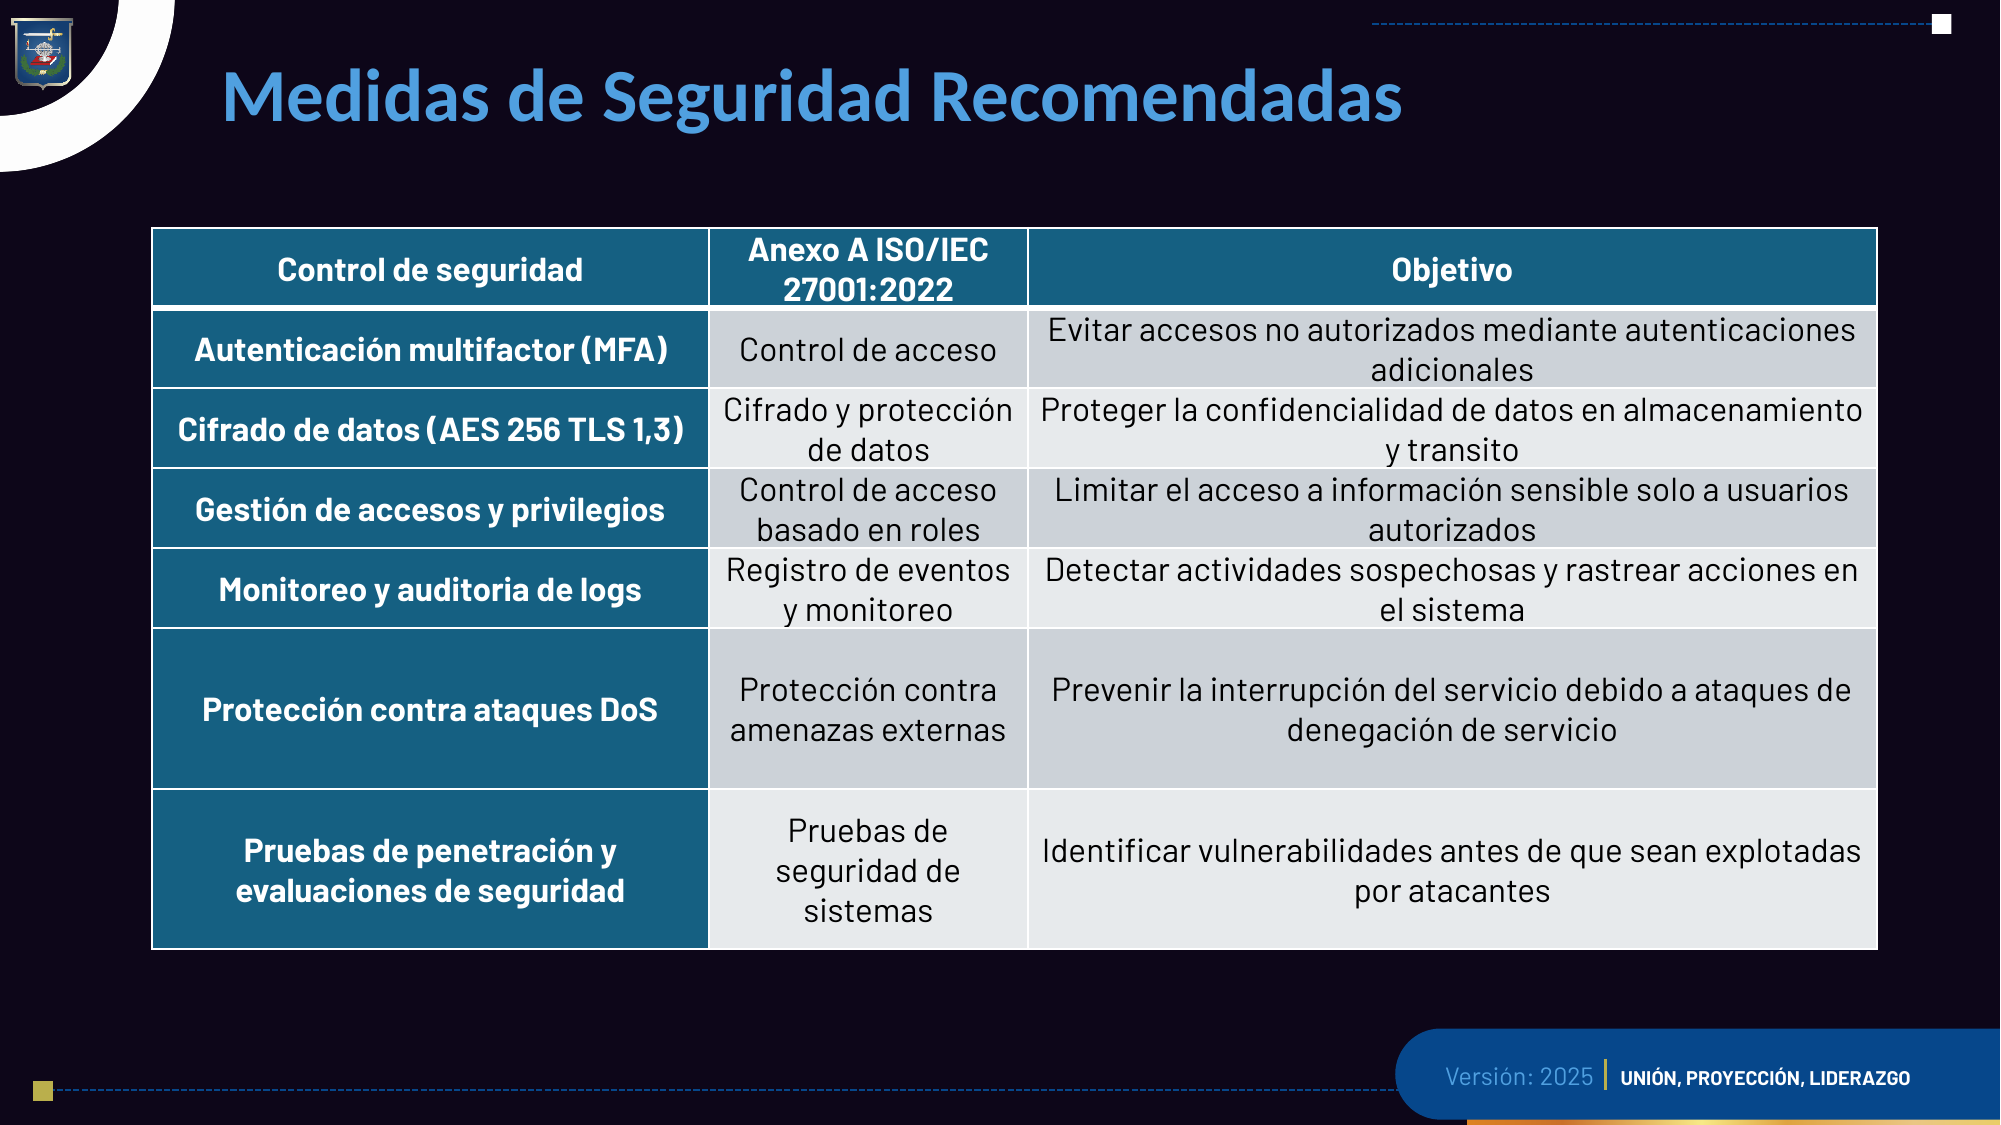

Medidas de Seguridad Recomendadas
| Control de seguridad | Anexo A ISO/IEC 27001:2022 | Objetivo |
| --- | --- | --- |
| Autenticación multifactor (MFA) | Control de acceso | Evitar accesos no autorizados mediante autenticaciones adicionales |
| Cifrado de datos (AES 256 TLS 1,3) | Cifrado y protección de datos | Proteger la confidencialidad de datos en almacenamiento y transito |
| Gestión de accesos y privilegios | Control de acceso basado en roles | Limitar el acceso a información sensible solo a usuarios autorizados |
| Monitoreo y auditoria de logs | Registro de eventos y monitoreo | Detectar actividades sospechosas y rastrear acciones en el sistema |
| Protección contra ataques DoS | Protección contra amenazas externas | Prevenir la interrupción del servicio debido a ataques de denegación de servicio |
| Pruebas de penetración y evaluaciones de seguridad | Pruebas de seguridad de sistemas | Identificar vulnerabilidades antes de que sean explotadas por atacantes |